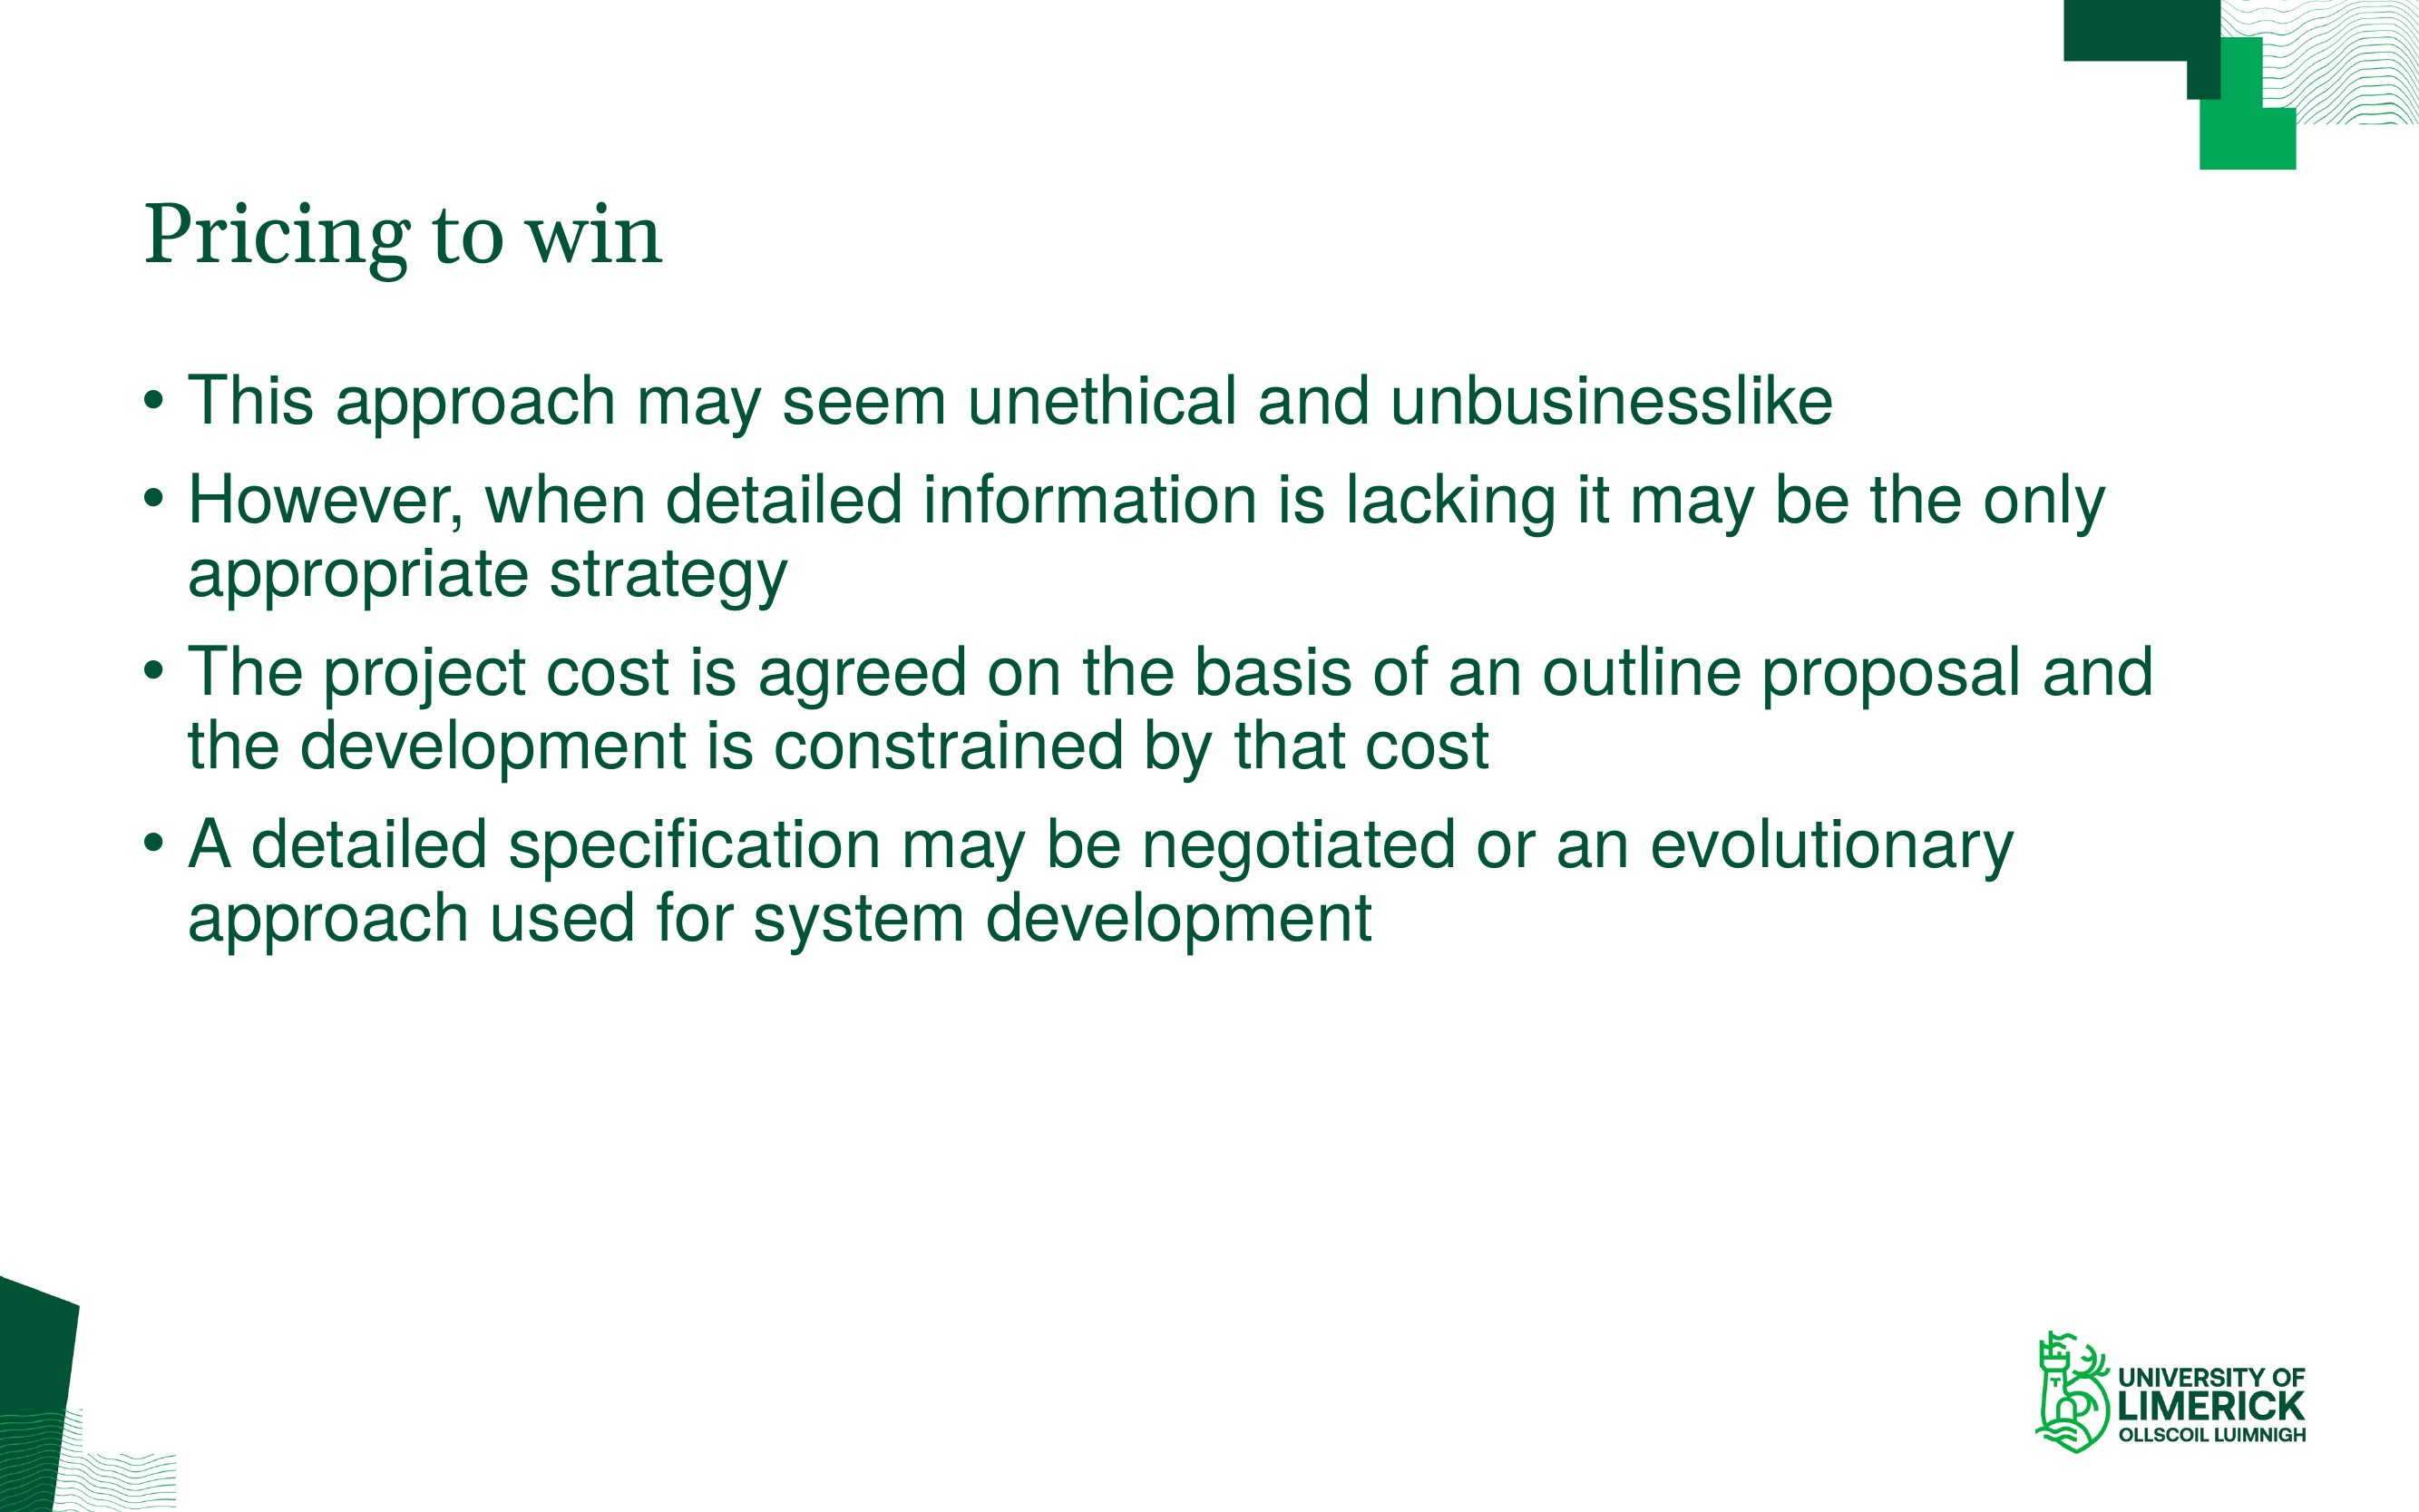

# Pricing to win
This approach may seem unethical and unbusinesslike
However, when detailed information is lacking it may be the only appropriate strategy
The project cost is agreed on the basis of an outline proposal and the development is constrained by that cost
A detailed specification may be negotiated or an evolutionary approach used for system development